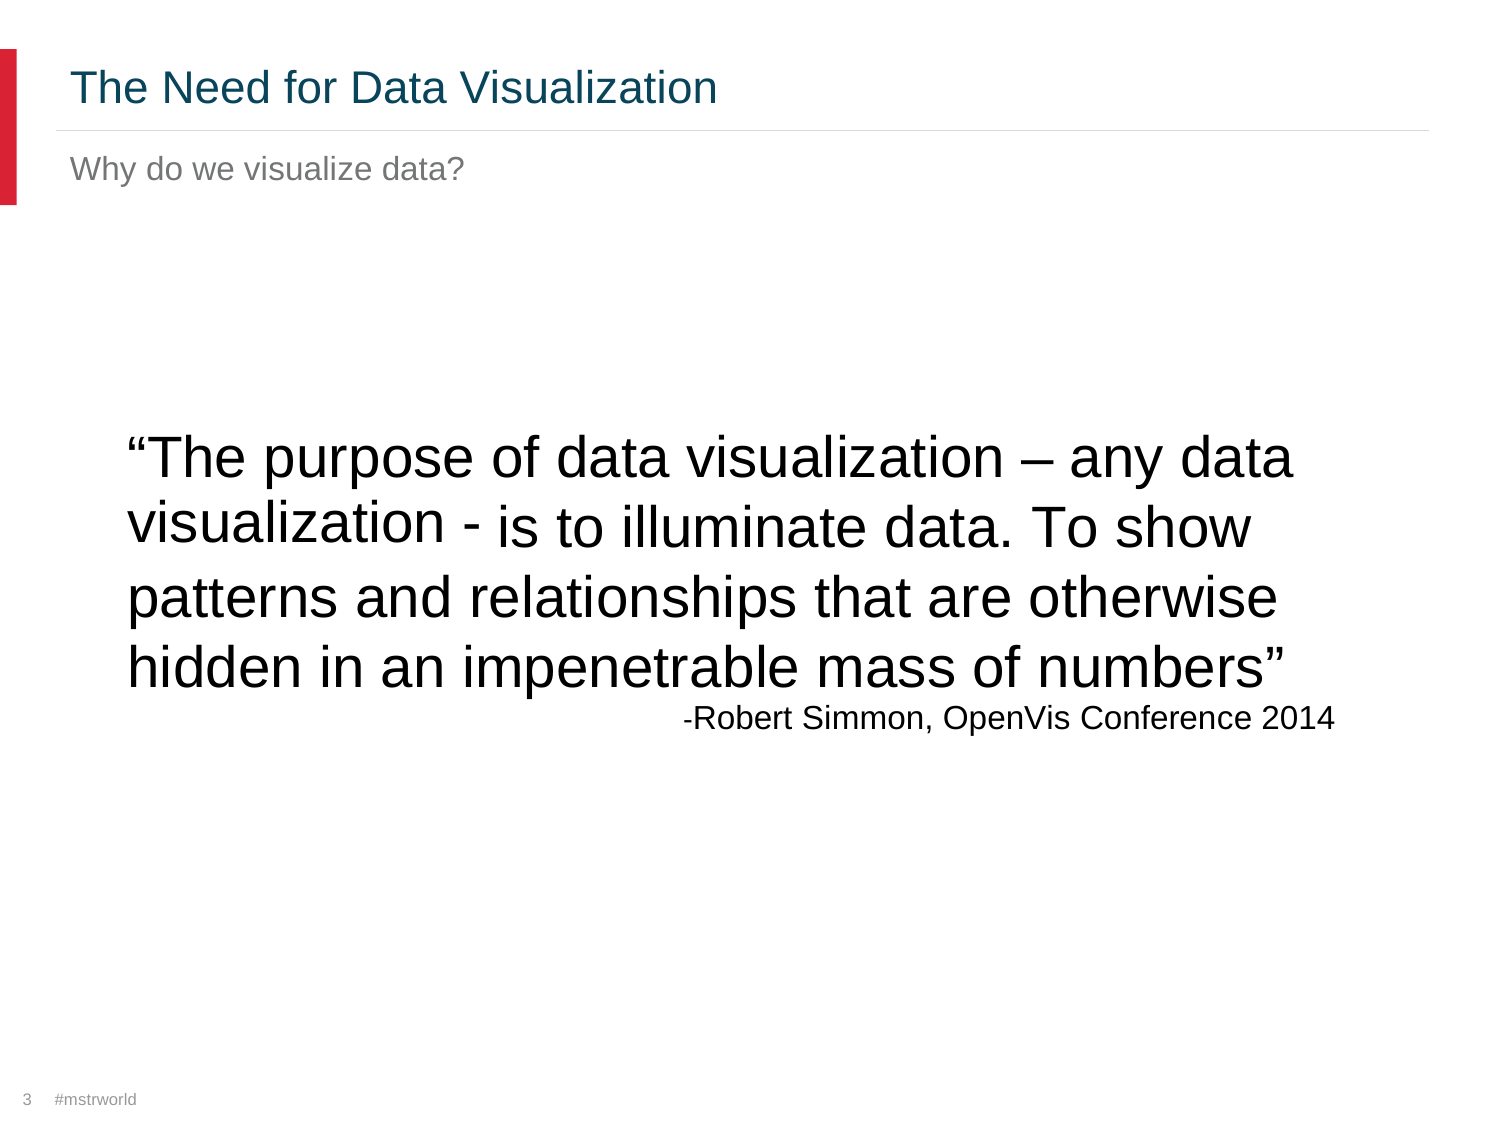

The Need for Data Visualization

Why do we visualize data?
“The purpose
visualization -
of data visualization
– any data
is to illuminate data. To show
patterns and relationships that are otherwise
hidden
in
an
impenetrable mass of numbers”
-Robert Simmon, OpenVis Conference 2014
3    #mstrworld